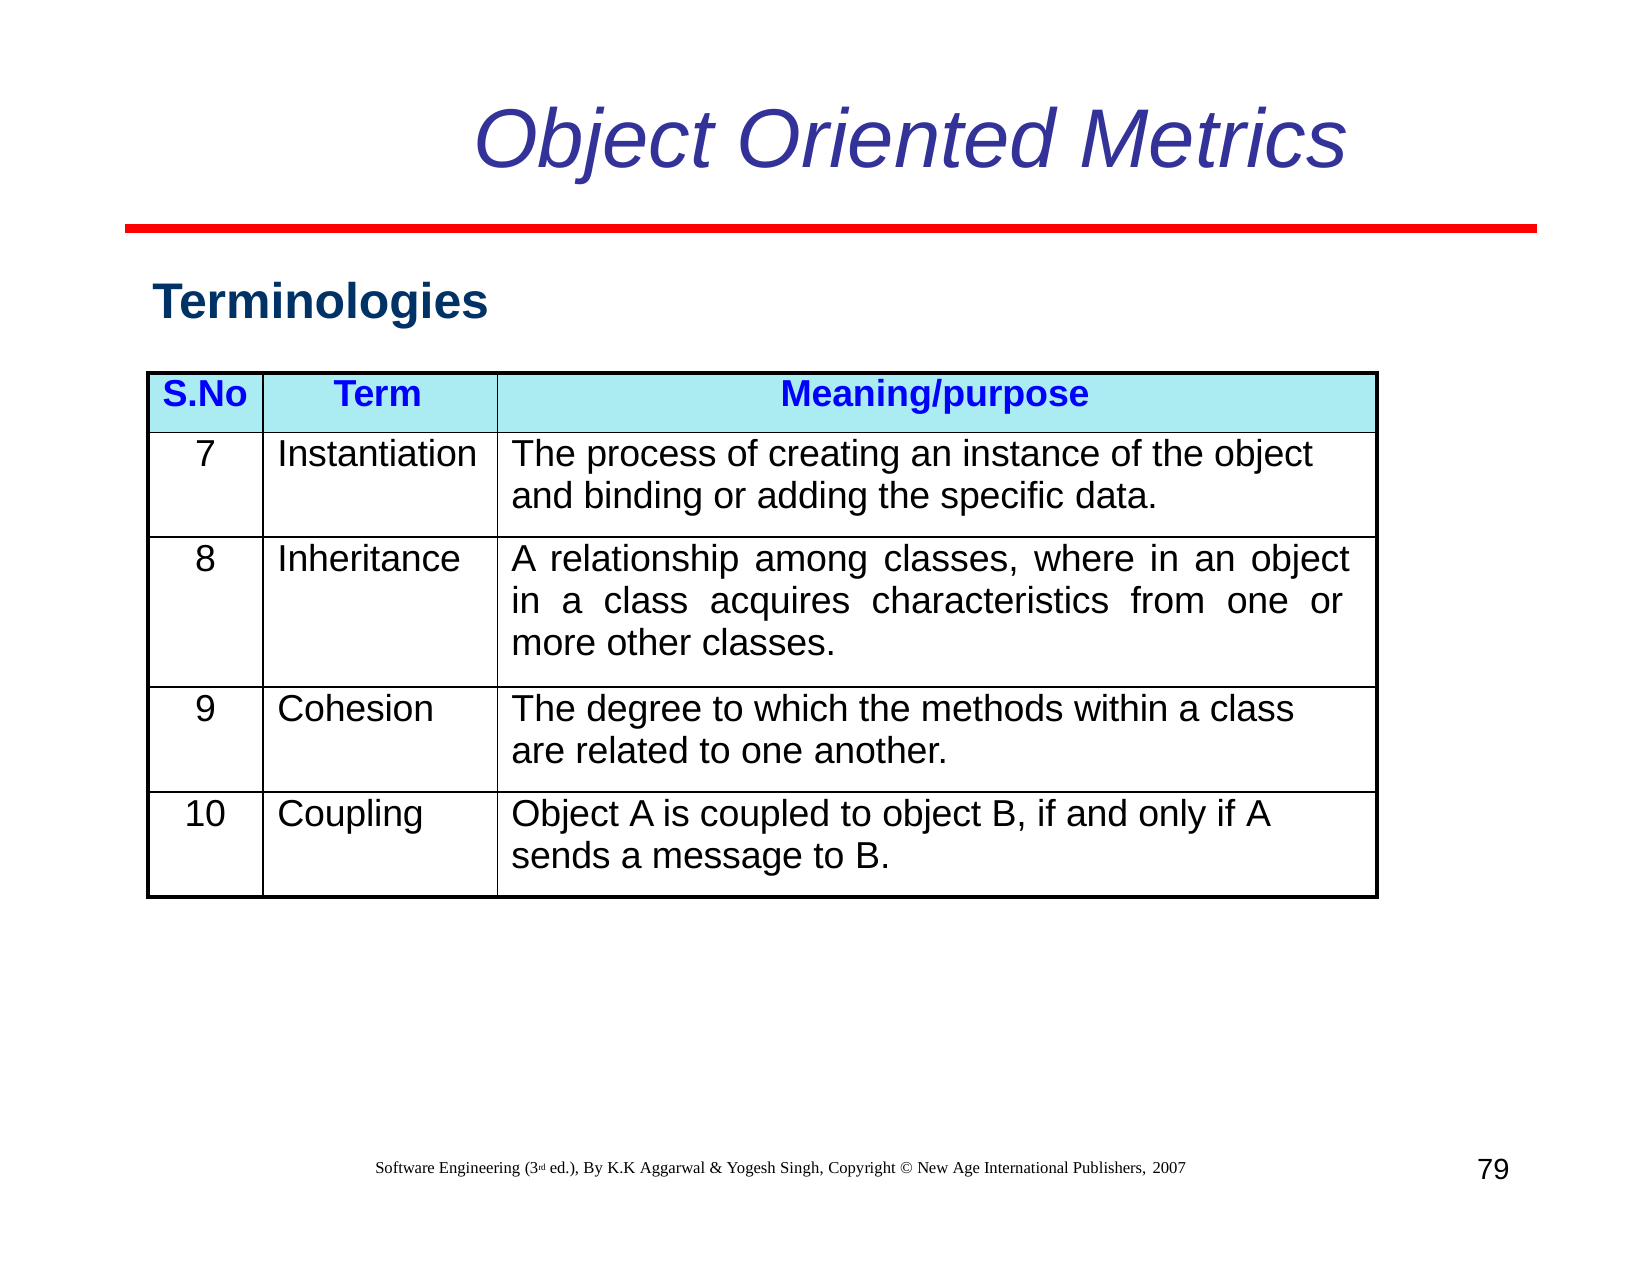

# Object Oriented Metrics

Terminologies
| S.No | Term | Meaning/purpose |
| --- | --- | --- |
| 7 | Instantiation | The process of creating an instance of the object and binding or adding the specific data. |
| 8 | Inheritance | A relationship among classes, where in an object in a class acquires characteristics from one or more other classes. |
| 9 | Cohesion | The degree to which the methods within a class are related to one another. |
| 10 | Coupling | Object A is coupled to object B, if and only if A sends a message to B. |
79
Software Engineering (3rd  ed.), By K.K Aggarwal & Yogesh Singh, Copyright © New Age International Publishers, 2007